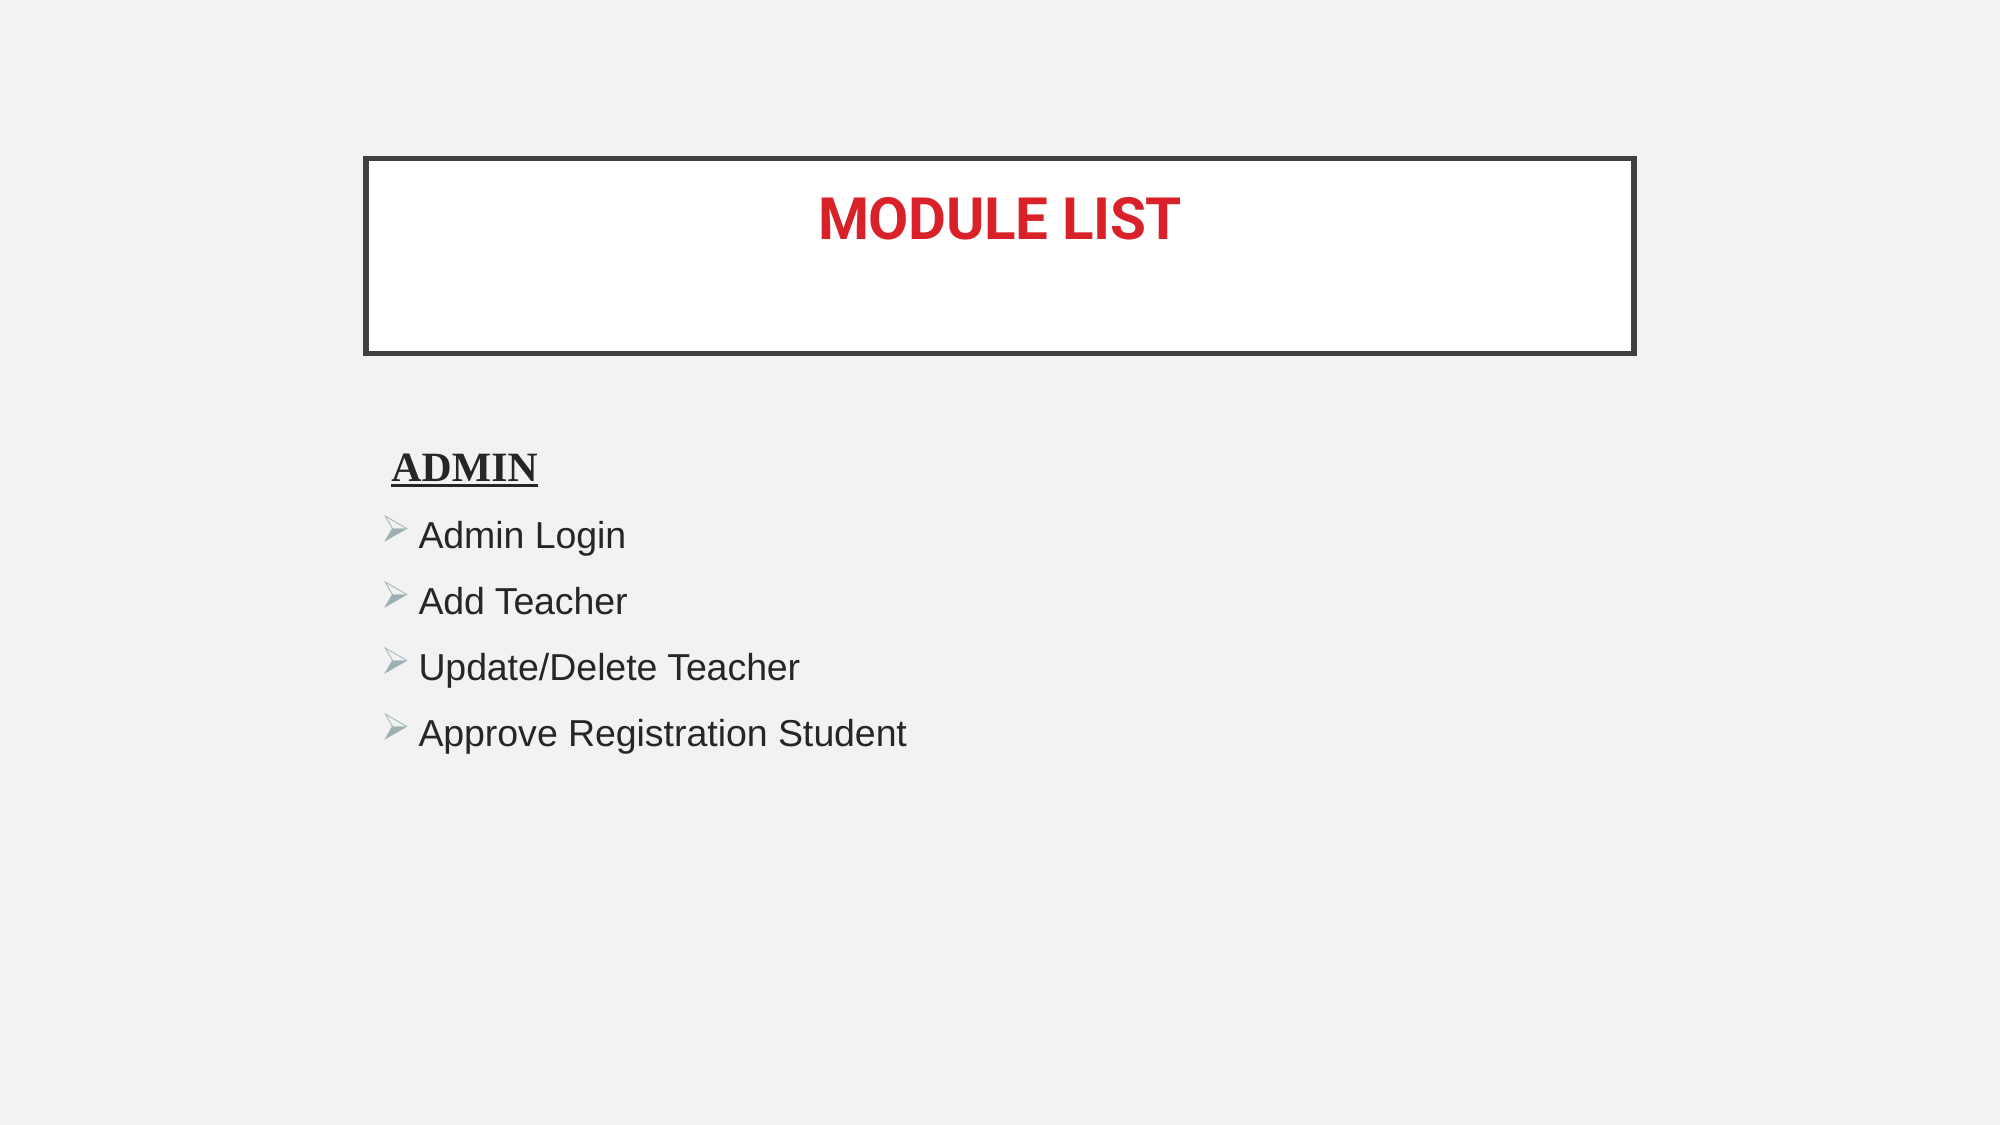

# MODULE LIST
 ADMIN
Admin Login
Add Teacher
Update/Delete Teacher
Approve Registration Student